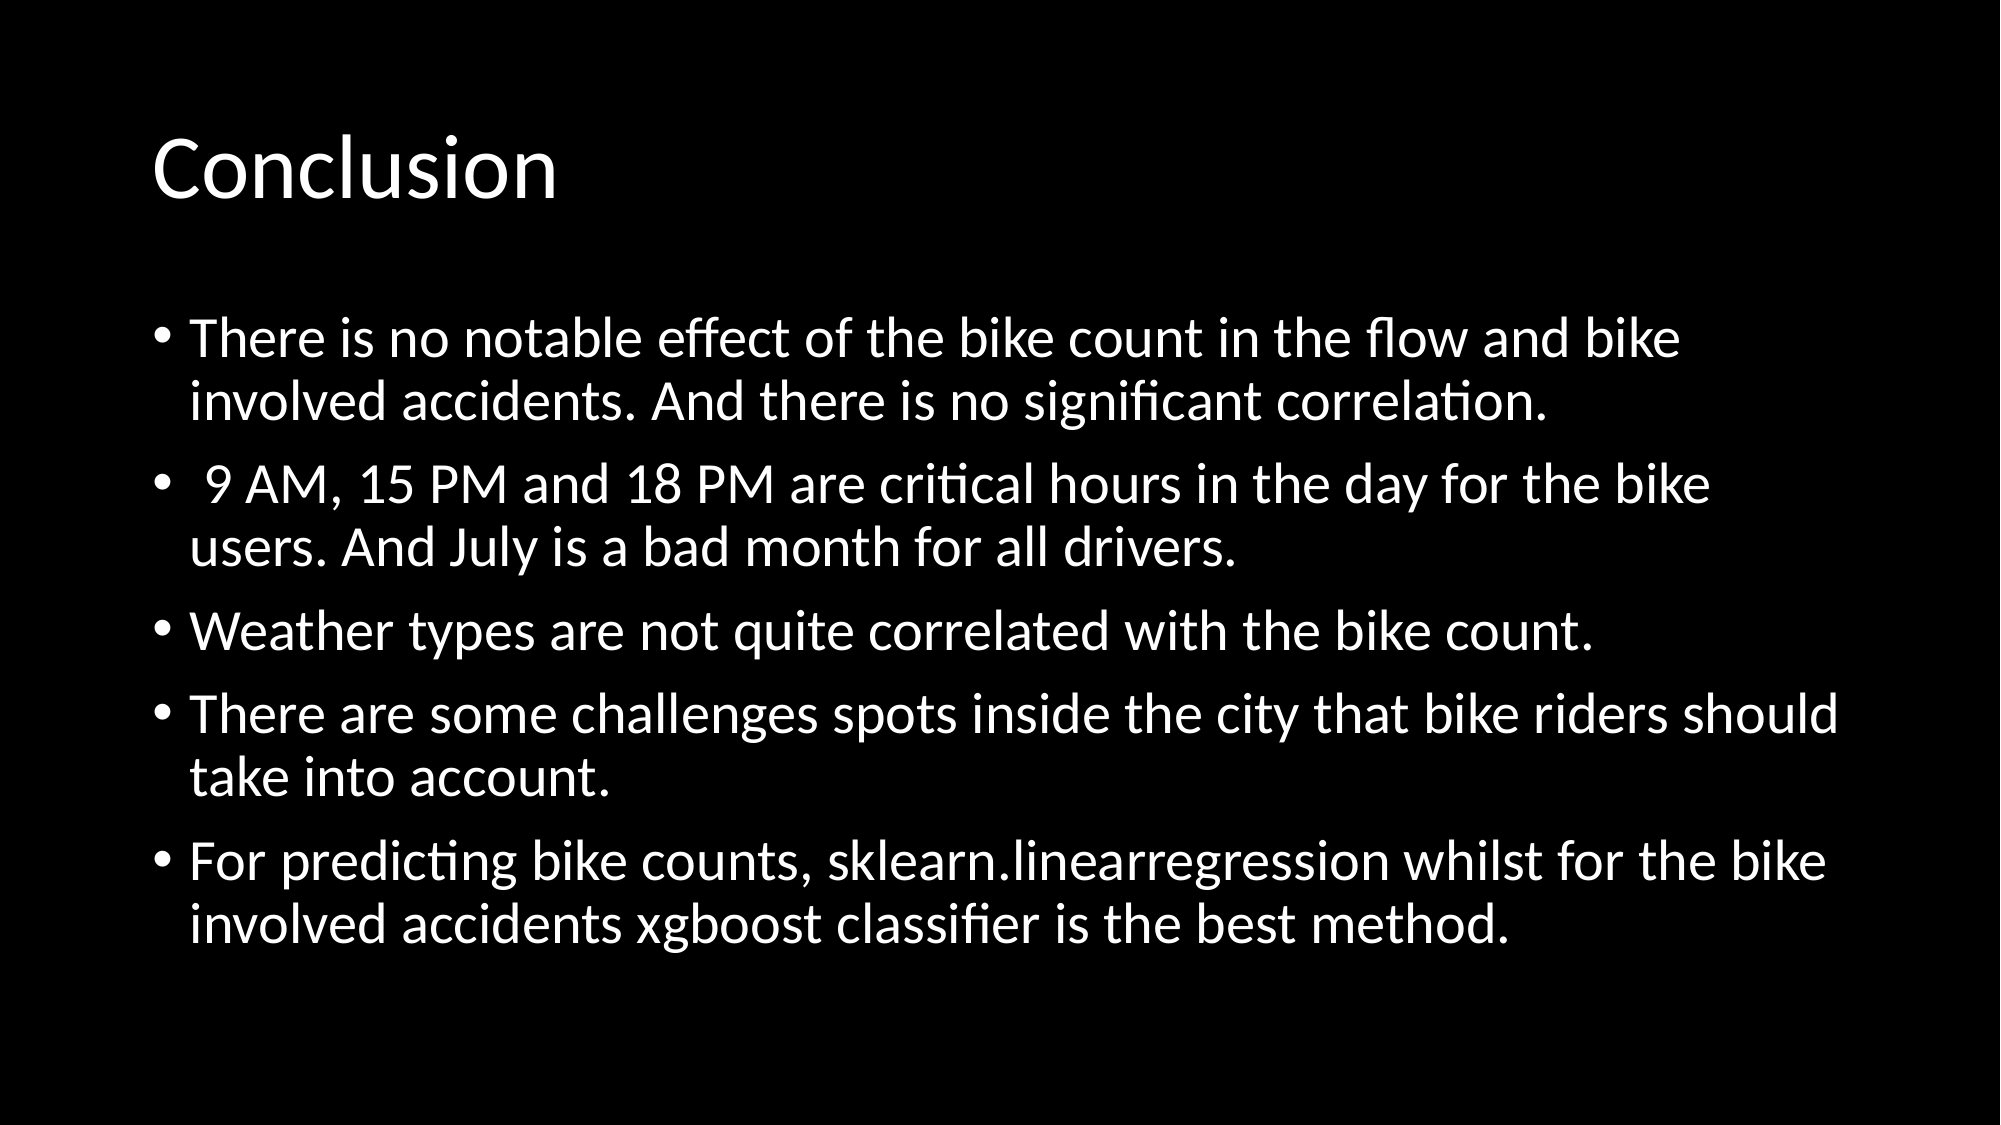

# Conclusion
There is no notable effect of the bike count in the flow and bike involved accidents. And there is no significant correlation.
 9 AM, 15 PM and 18 PM are critical hours in the day for the bike users. And July is a bad month for all drivers.
Weather types are not quite correlated with the bike count.
There are some challenges spots inside the city that bike riders should take into account.
For predicting bike counts, sklearn.linearregression whilst for the bike involved accidents xgboost classifier is the best method.